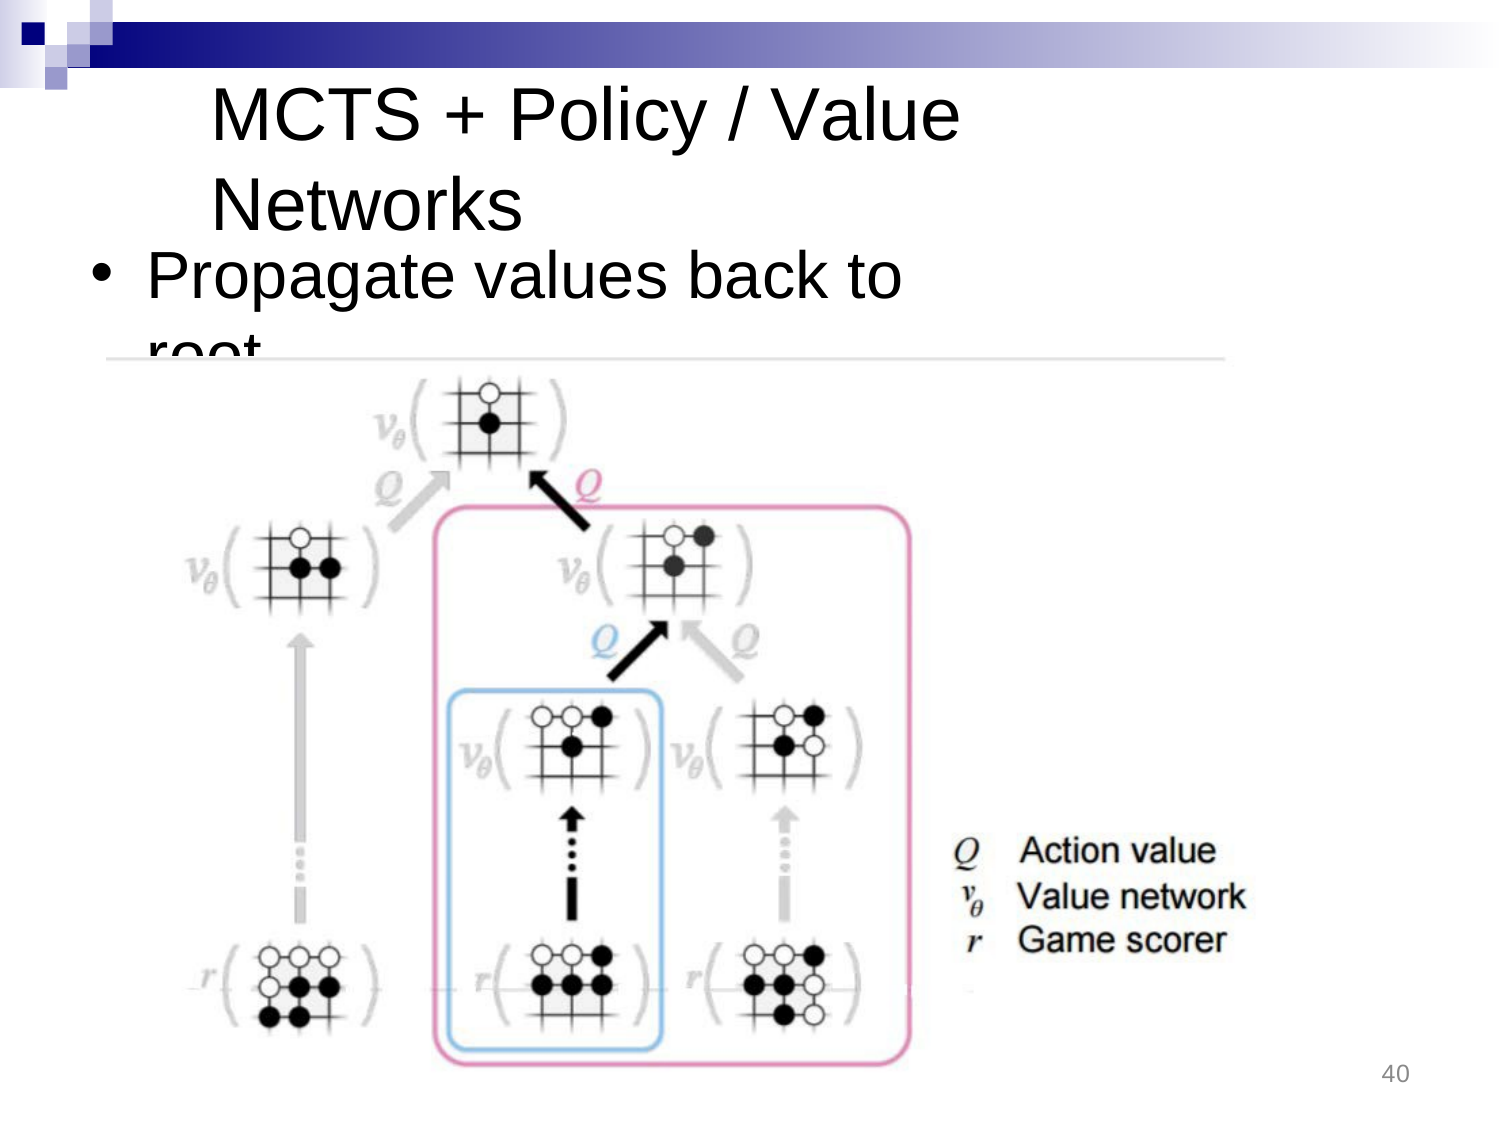

MCTS + Policy / Value Networks
Propagate values back to root

40